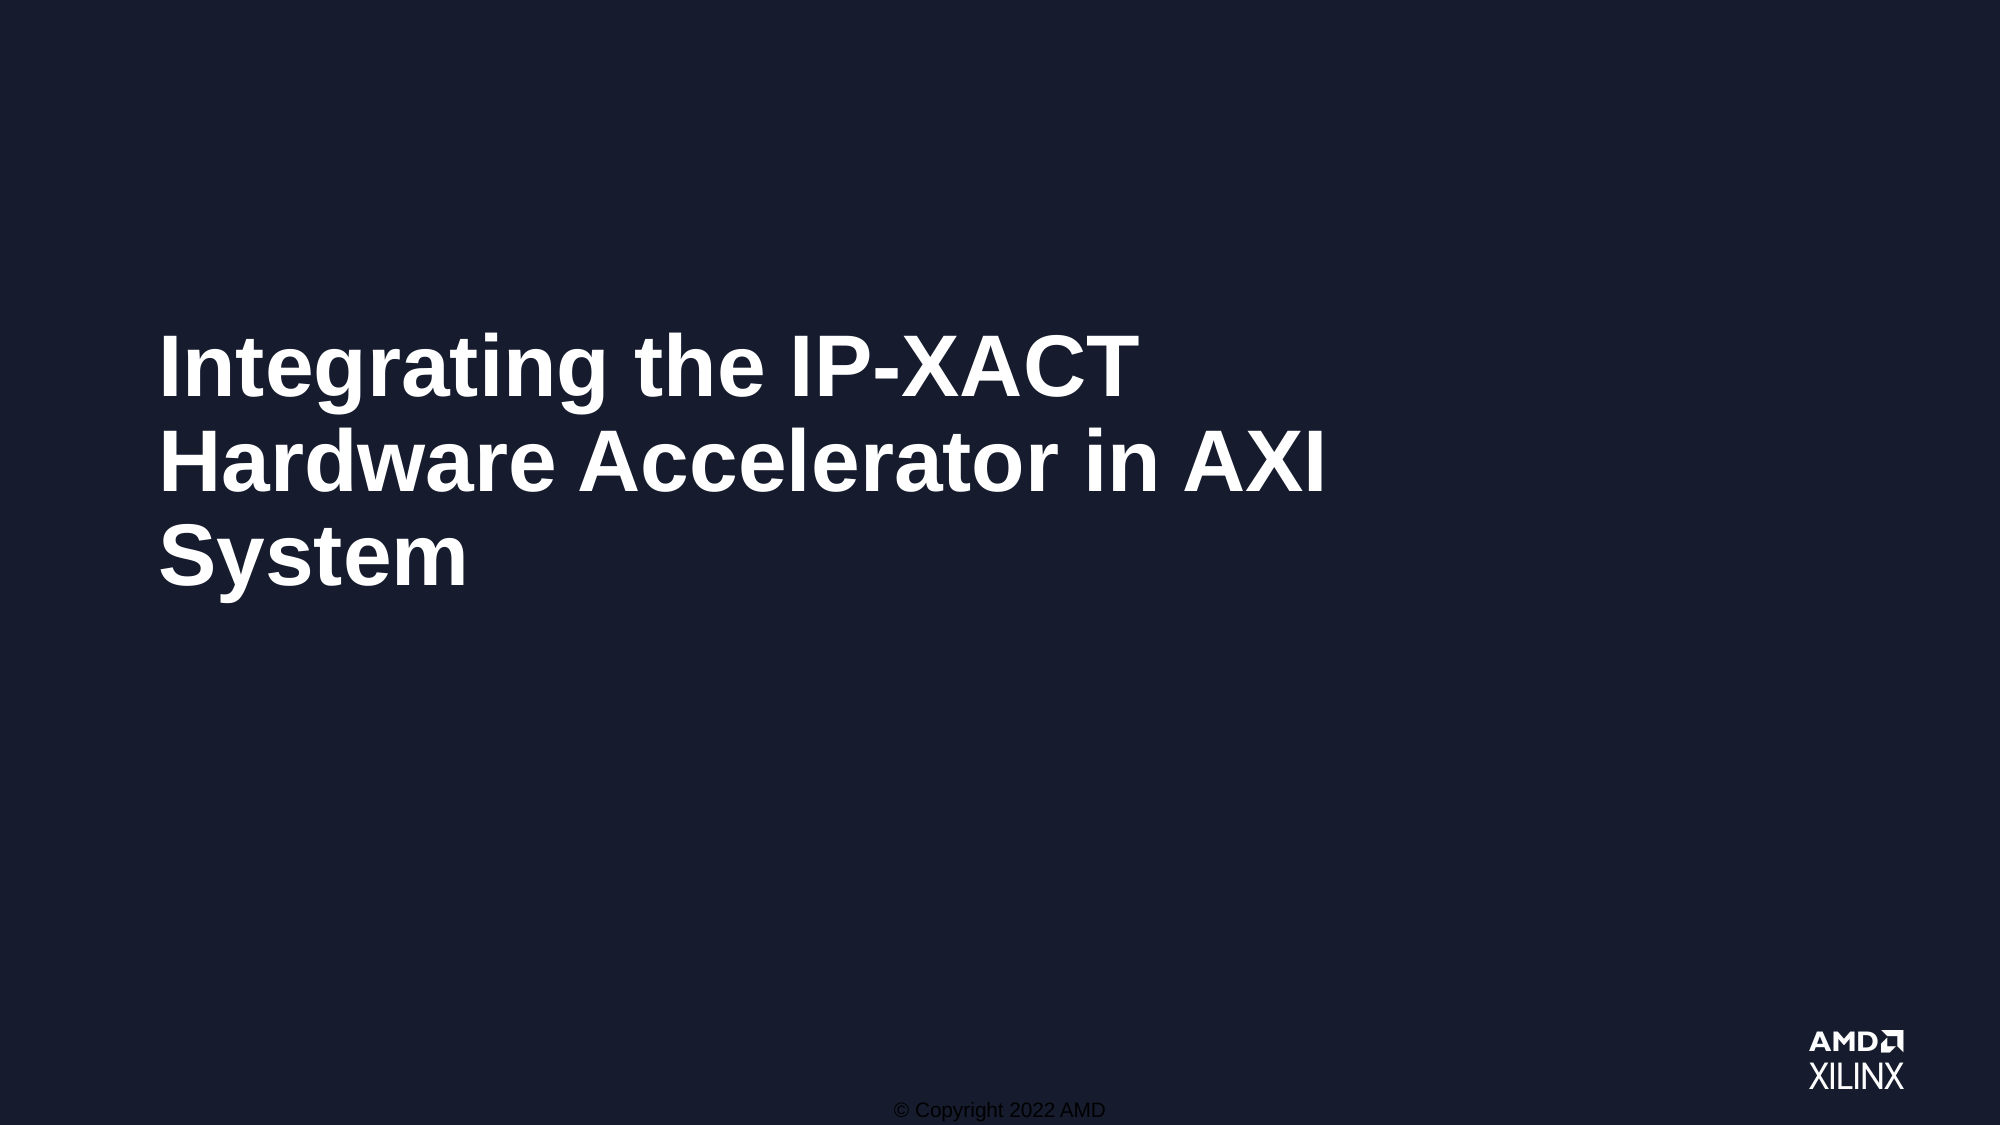

# Integrating the IP-XACT Hardware Accelerator in AXI System